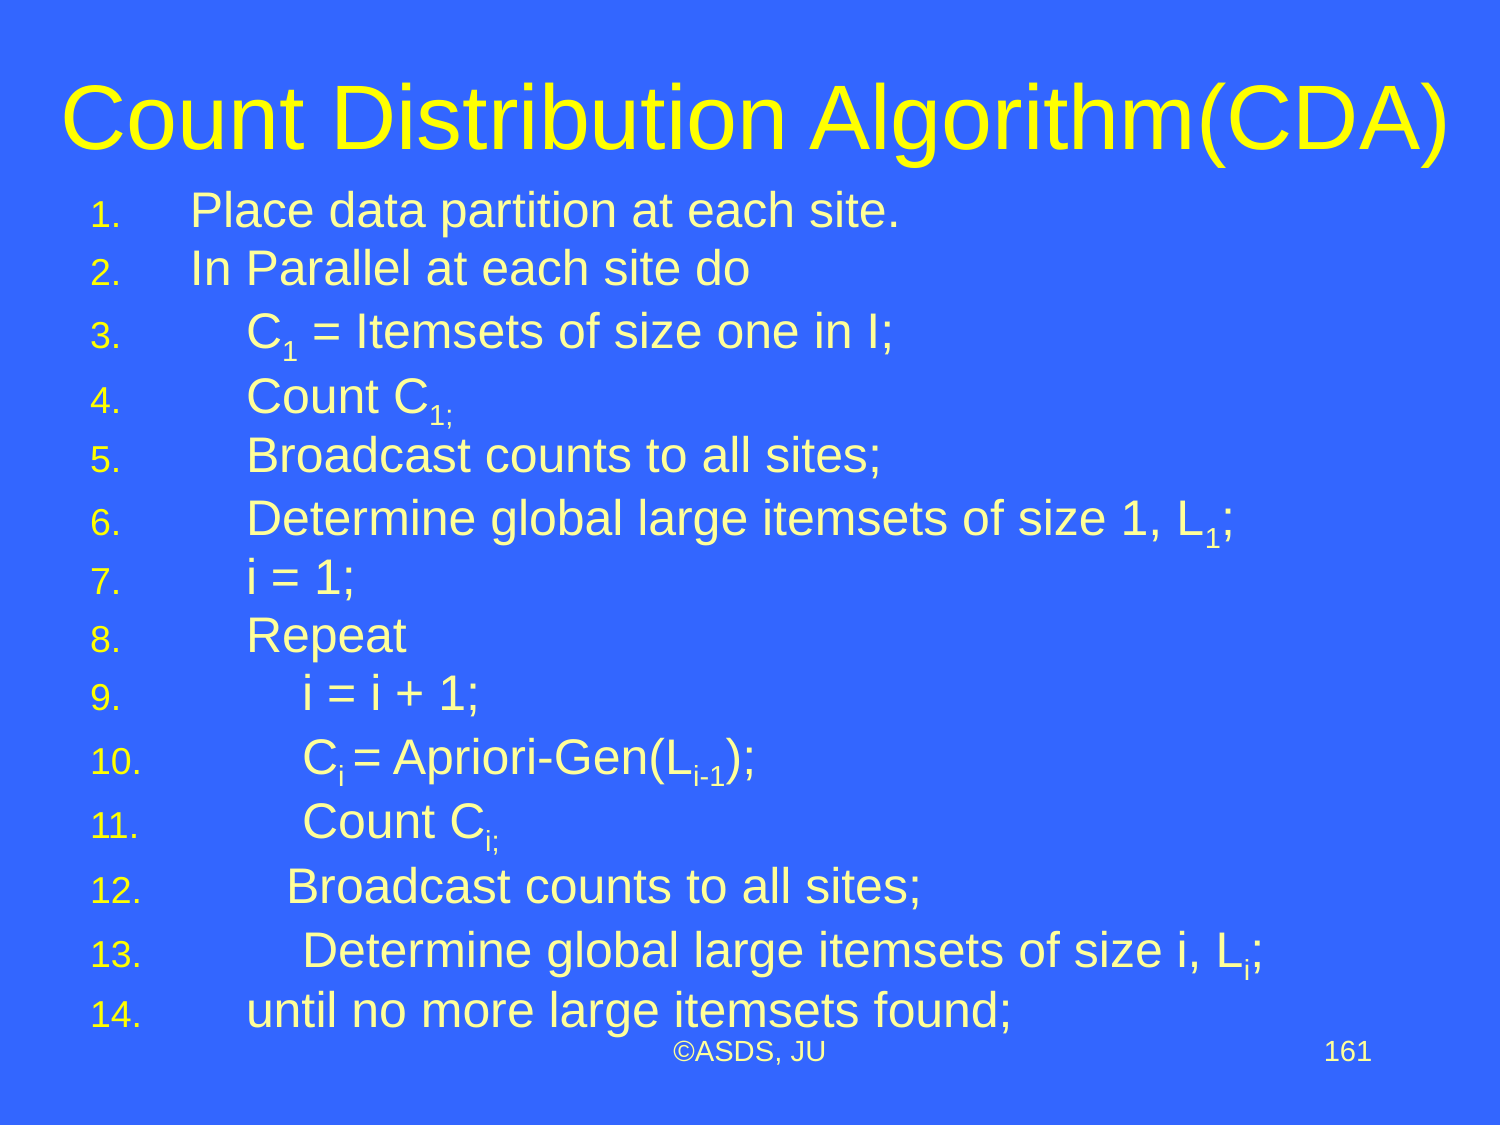

# Count Distribution Algorithm(CDA)
Place data partition at each site.
In Parallel at each site do
    C1 = Itemsets of size one in I;
    Count C1;
    Broadcast counts to all sites;
    Determine global large itemsets of size 1, L1;
    i = 1;
    Repeat
        i = i + 1;
        Ci = Apriori-Gen(Li-1);
        Count Ci;
            Broadcast counts to all sites;
        Determine global large itemsets of size i, Li;
    until no more large itemsets found;
©ASDS, JU
161